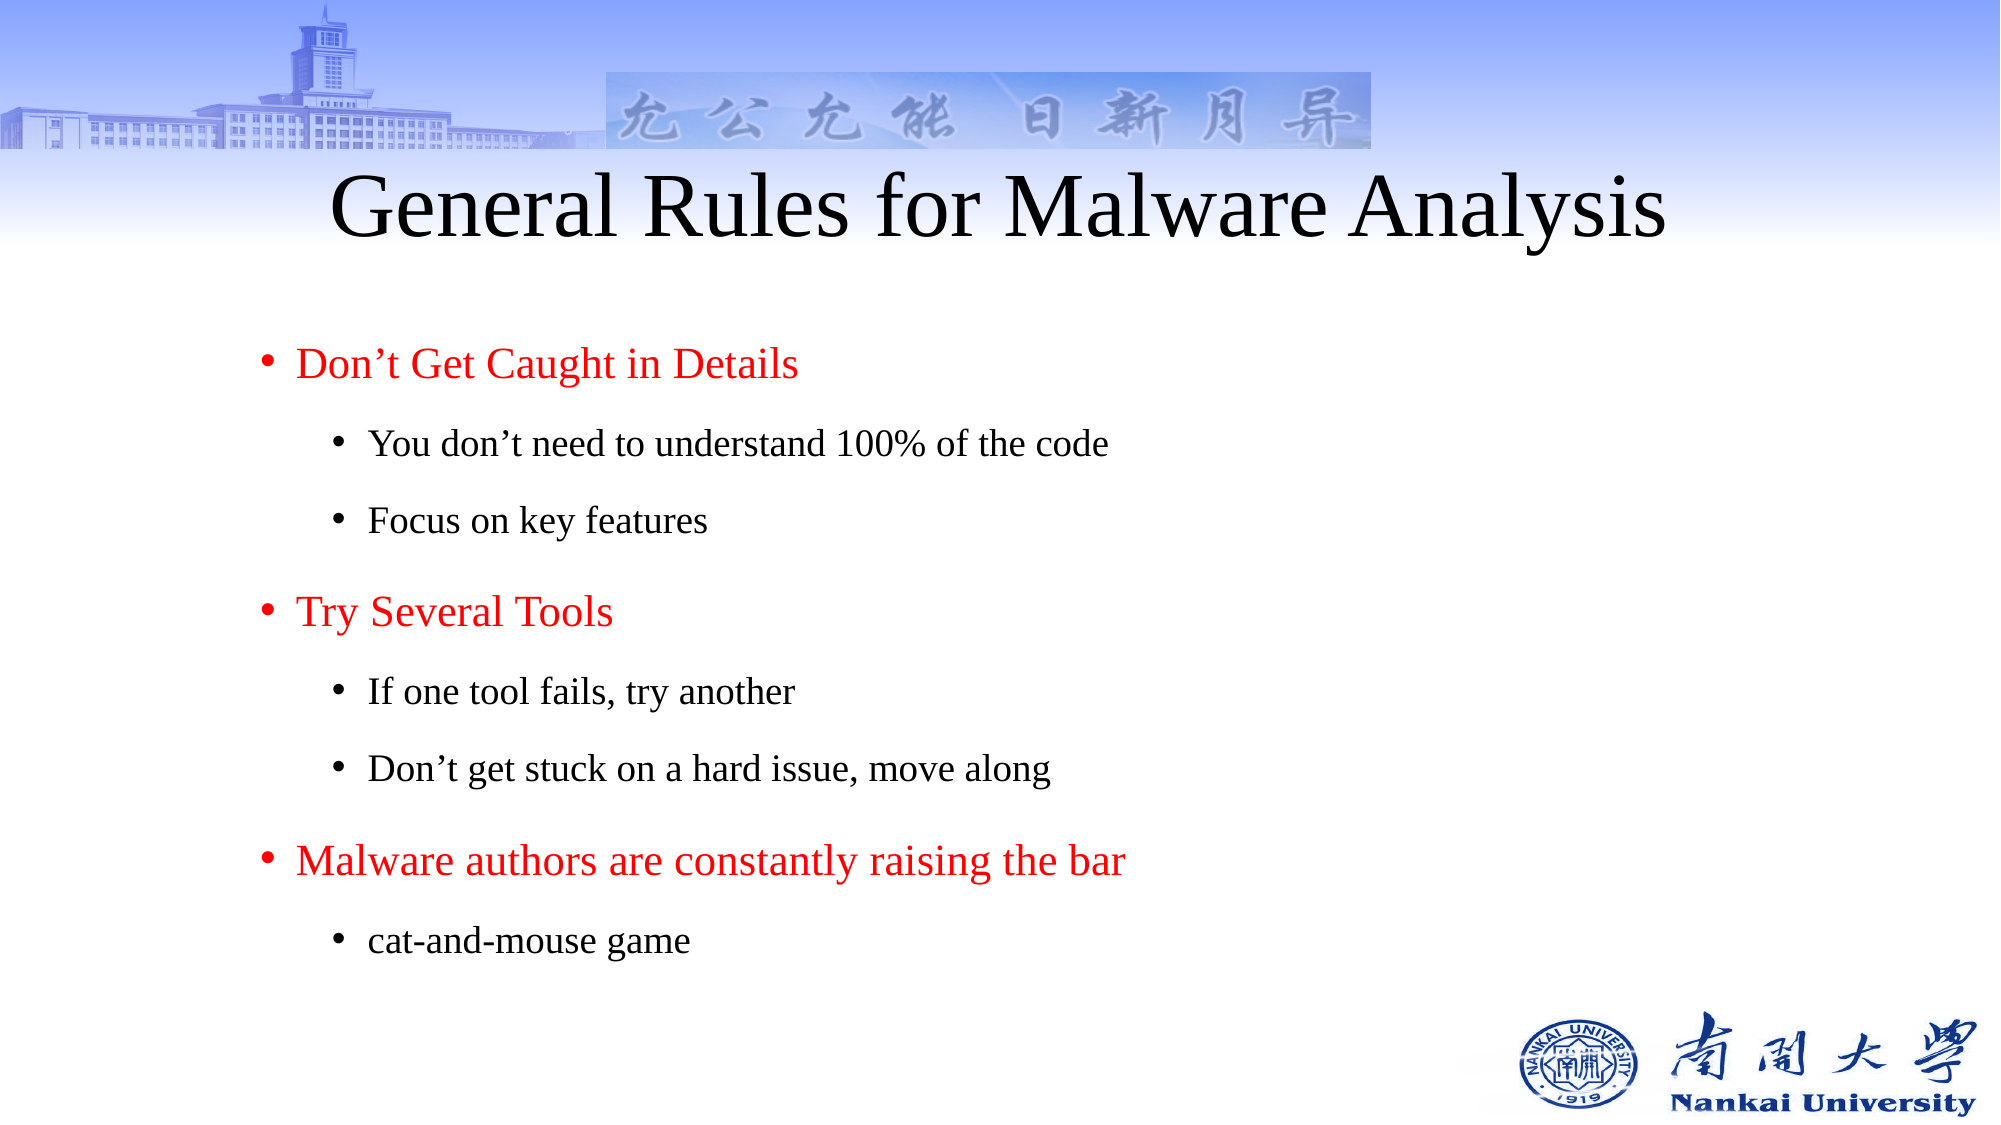

# General Rules for Malware Analysis
Don’t Get Caught in Details
You don’t need to understand 100% of the code
Focus on key features
Try Several Tools
If one tool fails, try another
Don’t get stuck on a hard issue, move along
Malware authors are constantly raising the bar
cat-and-mouse game